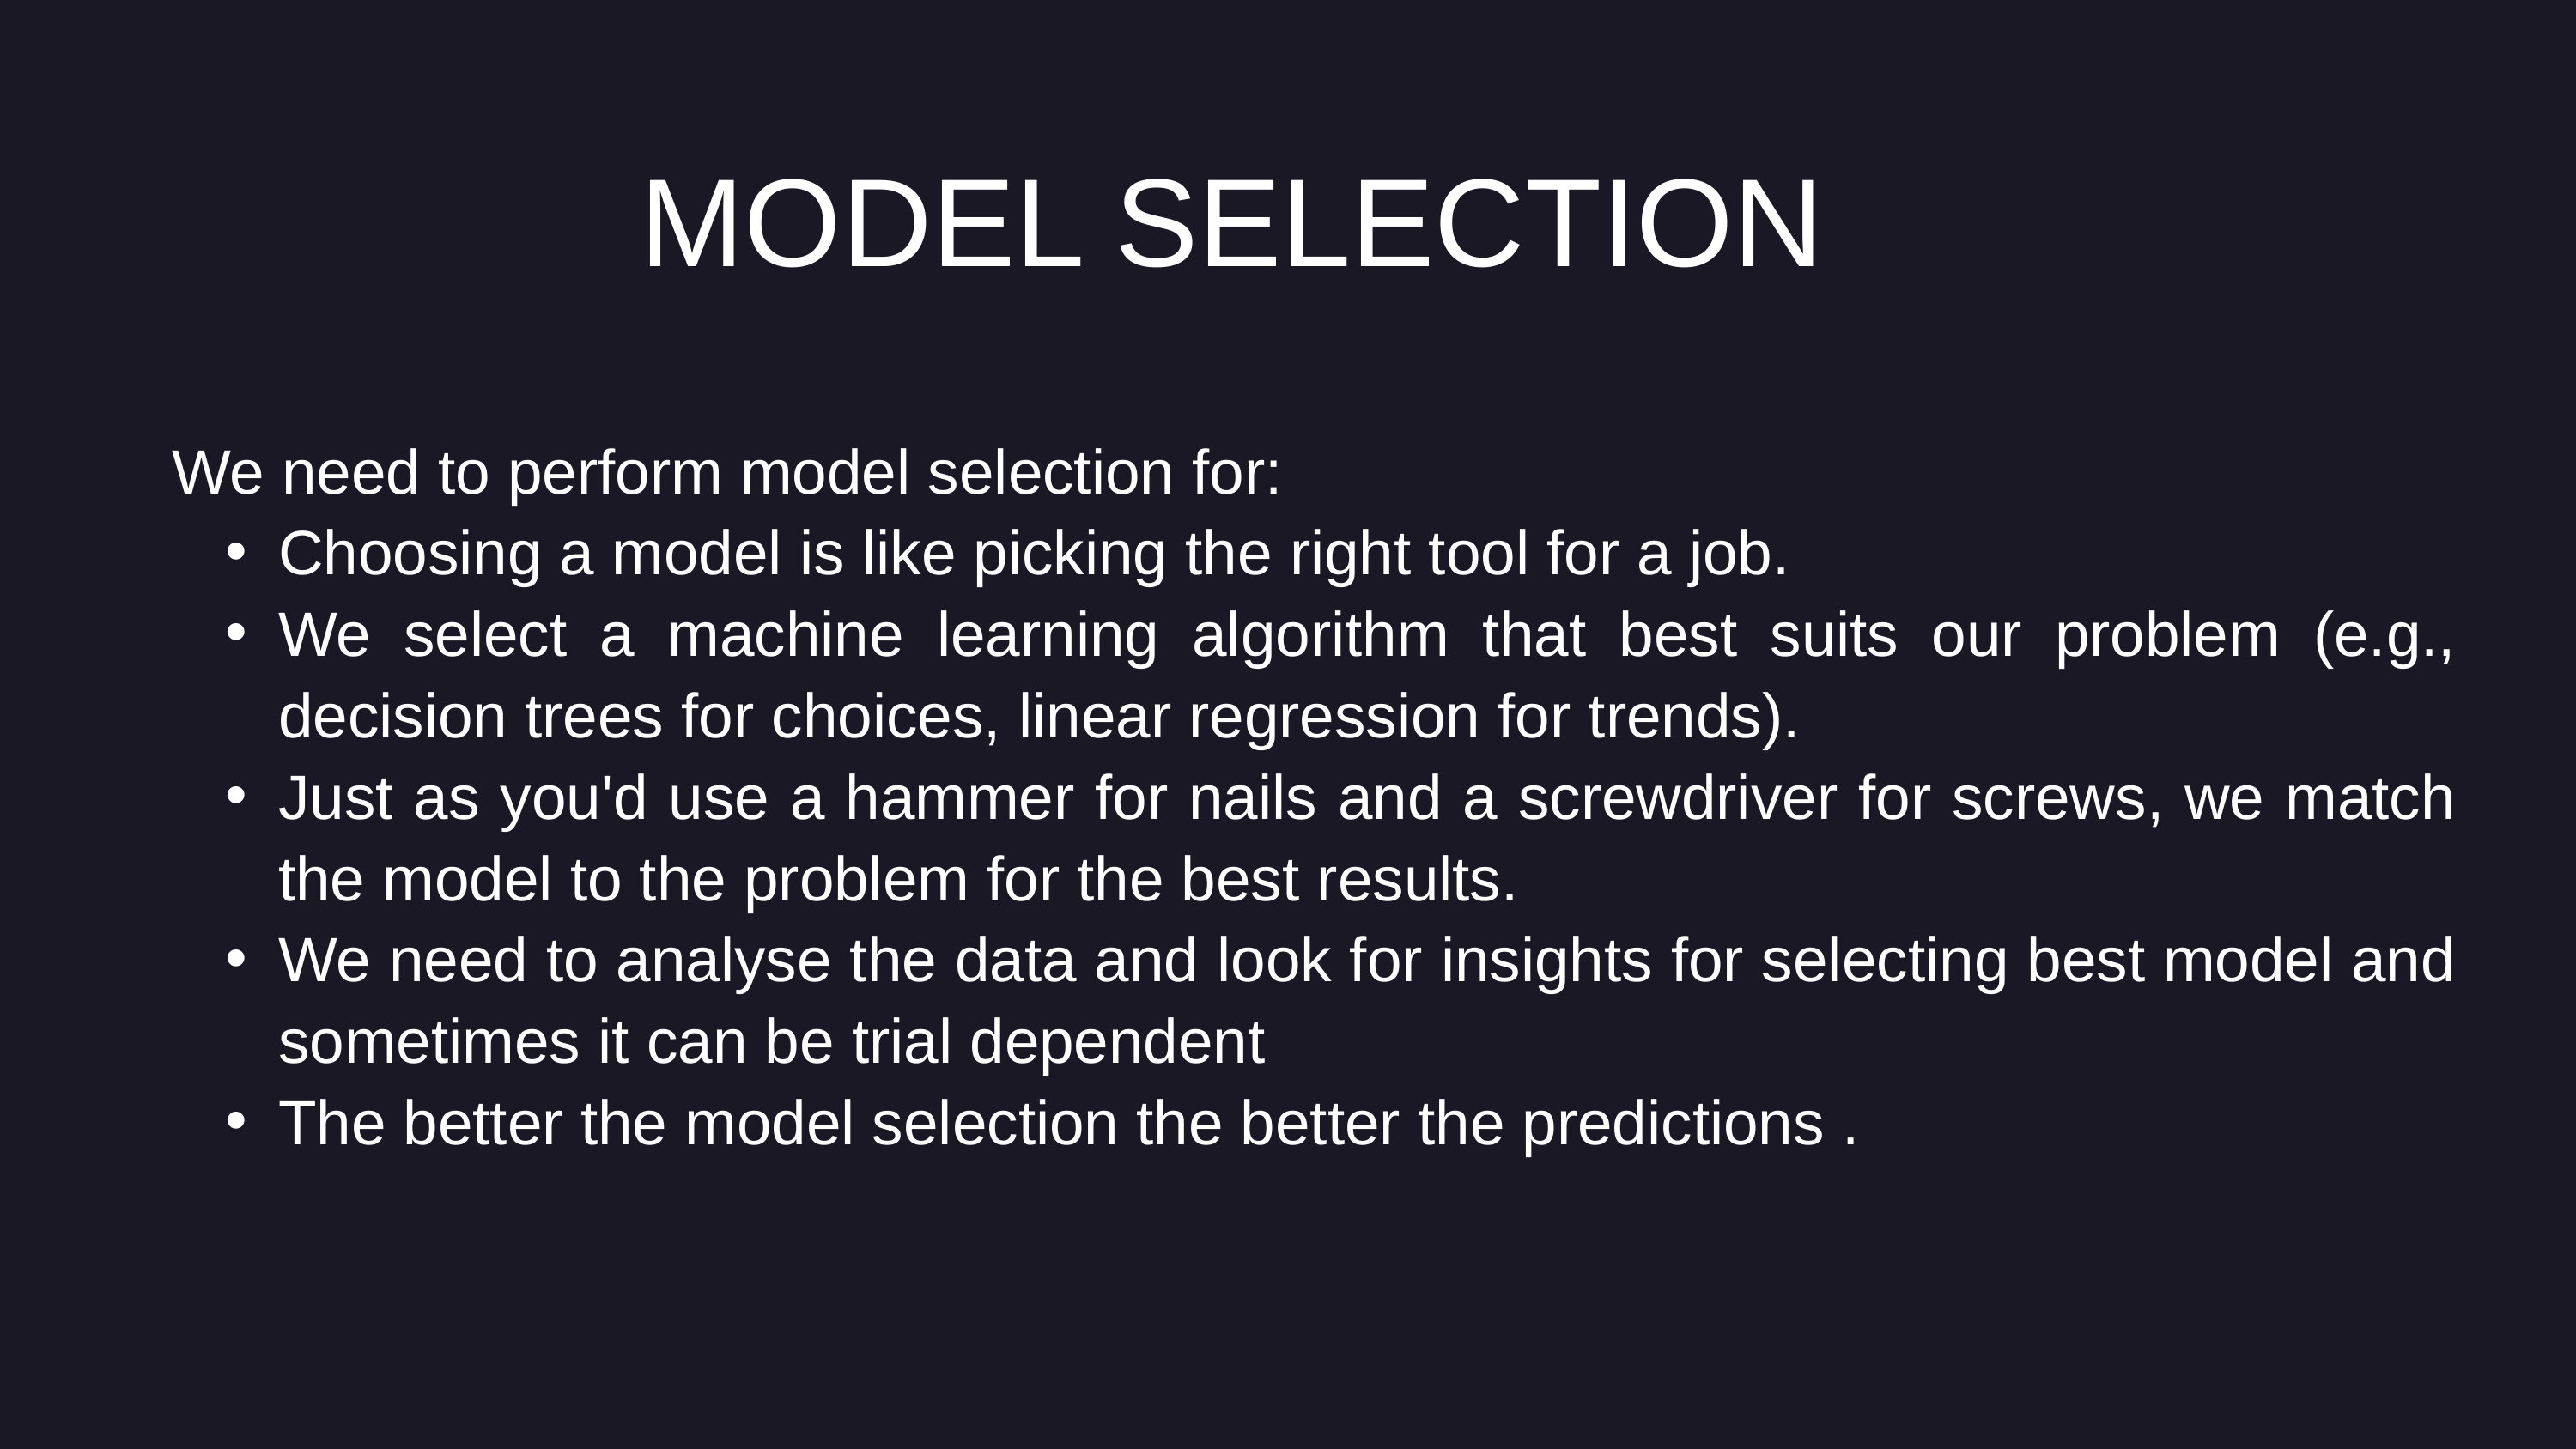

MODEL SELECTION
We need to perform model selection for:
Choosing a model is like picking the right tool for a job.
We select a machine learning algorithm that best suits our problem (e.g., decision trees for choices, linear regression for trends).
Just as you'd use a hammer for nails and a screwdriver for screws, we match the model to the problem for the best results.
We need to analyse the data and look for insights for selecting best model and sometimes it can be trial dependent
The better the model selection the better the predictions .